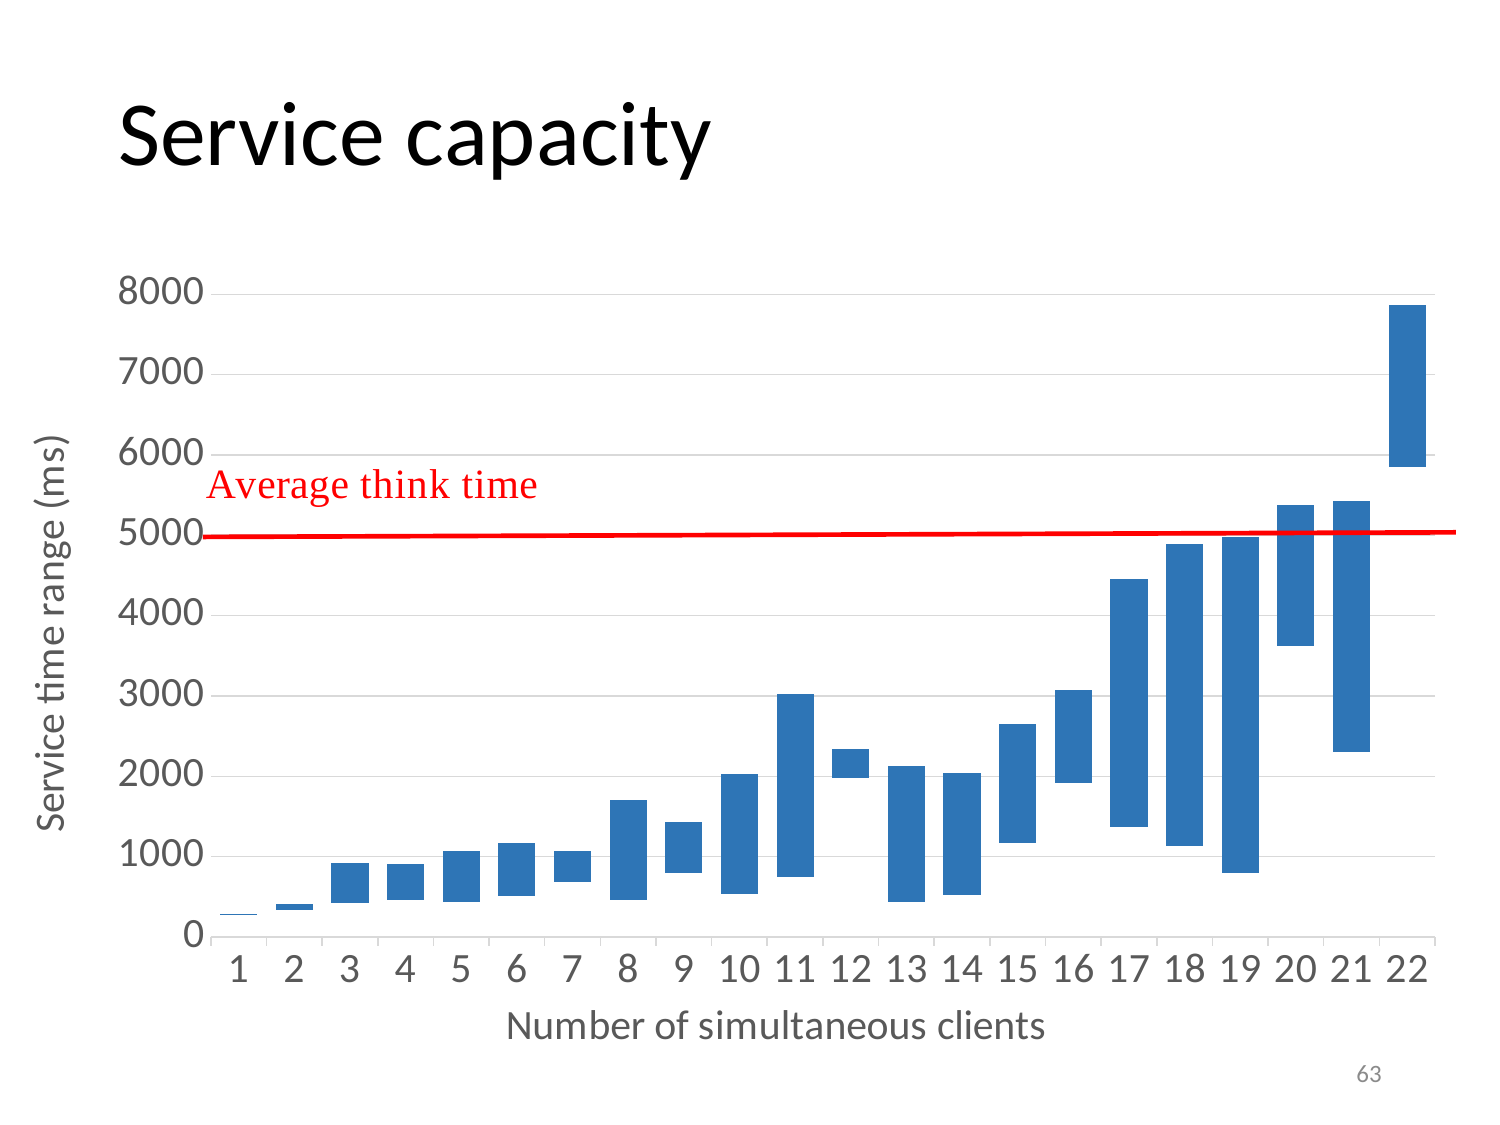

# Service capacity

### Chart

| Category | Min time |  |
|---|---|---|
63